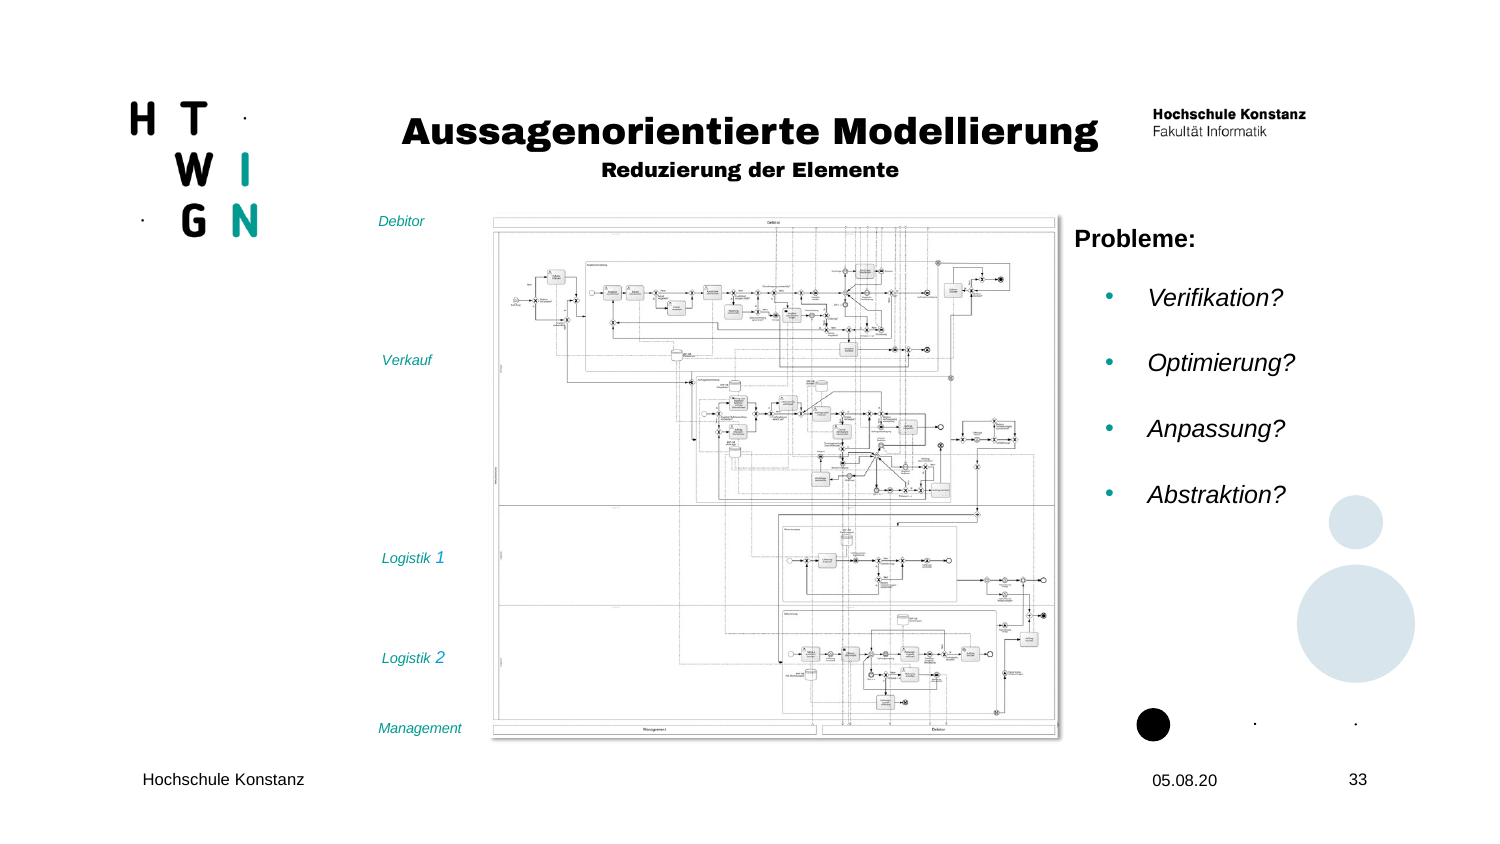

Aussagenorientierte Modellierung
Reduzierung der Elemente
Debitor

Verkauf
Logistik 1
Logistik 2
Management
Probleme:

Verifikation?

Optimierung?

Anpassung?

Abstraktion?